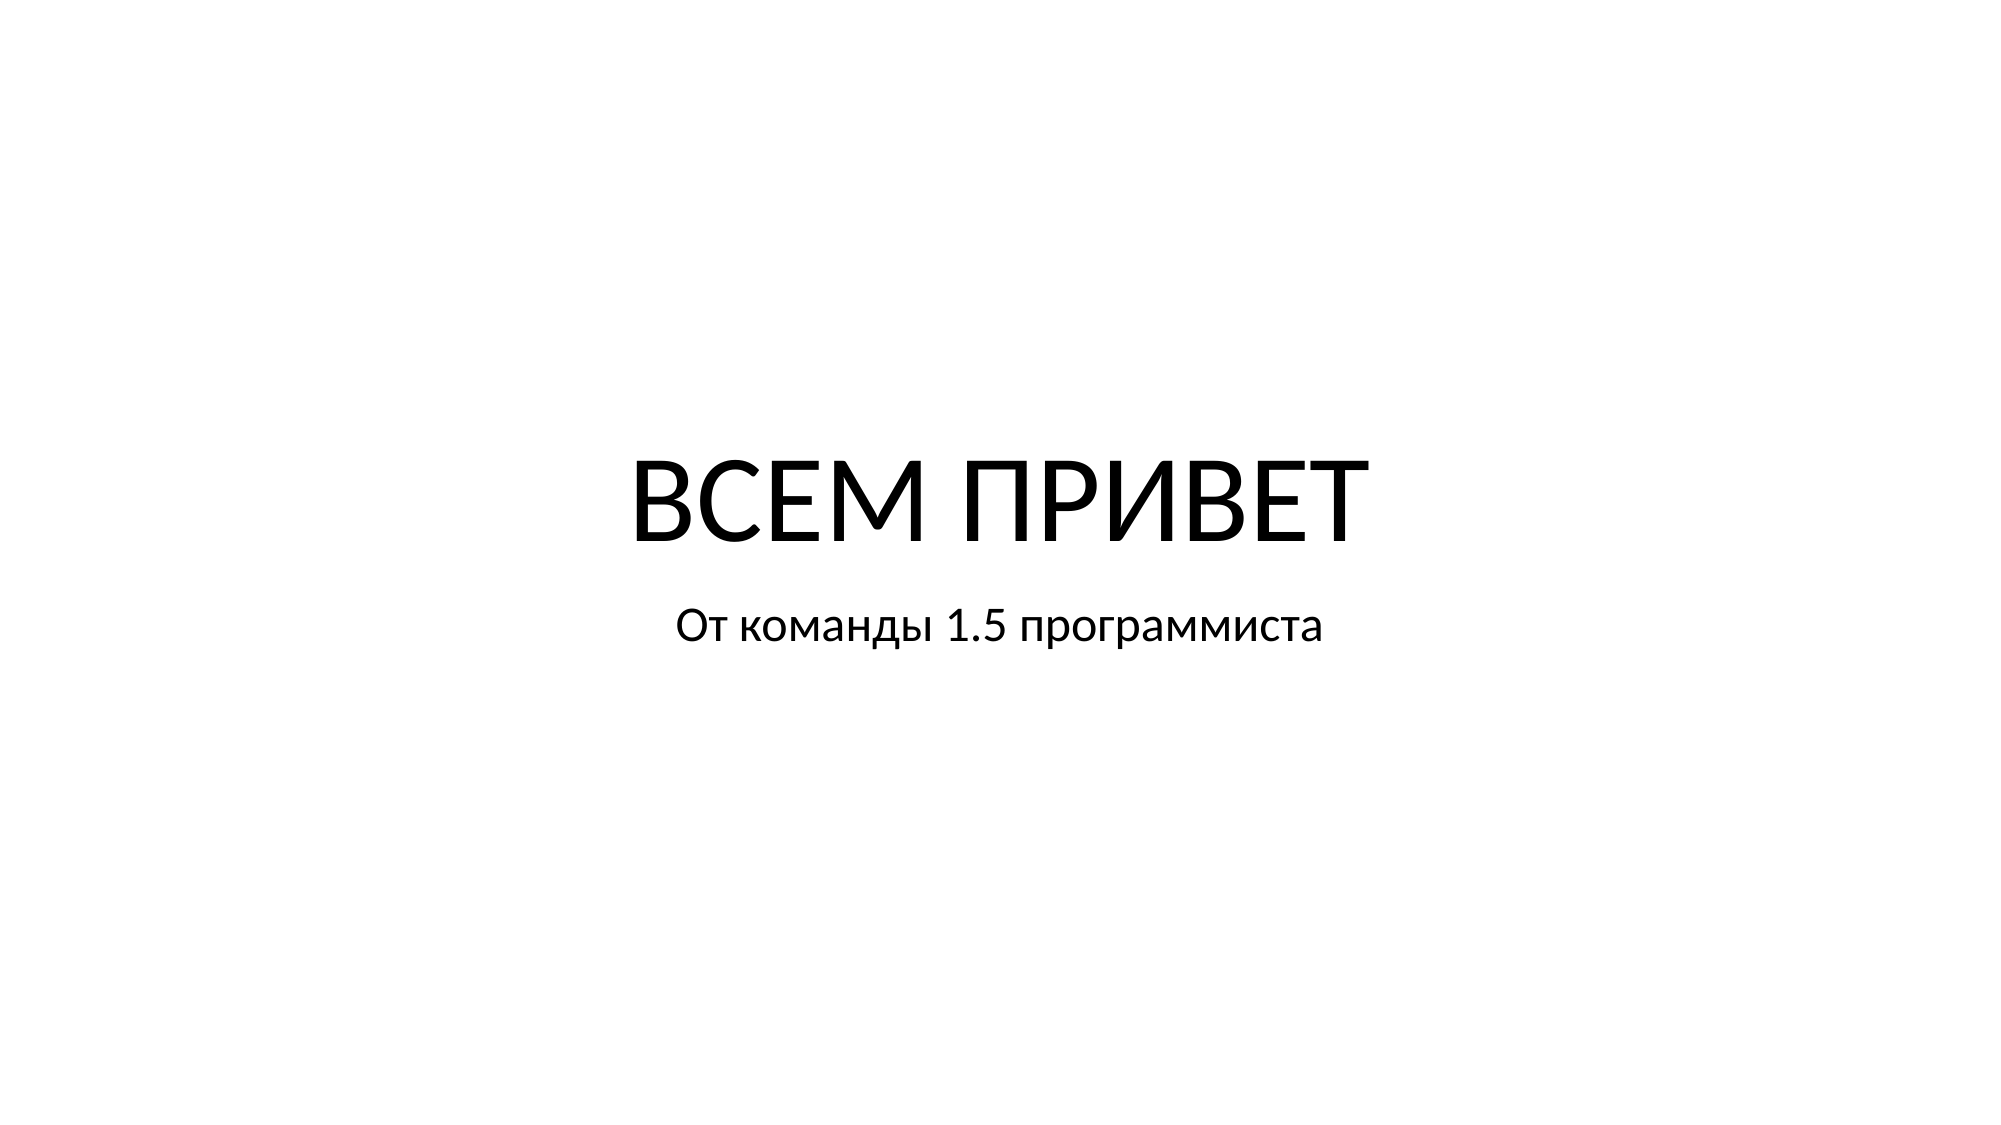

# ВСЕМ ПРИВЕТ
От команды 1.5 программиста